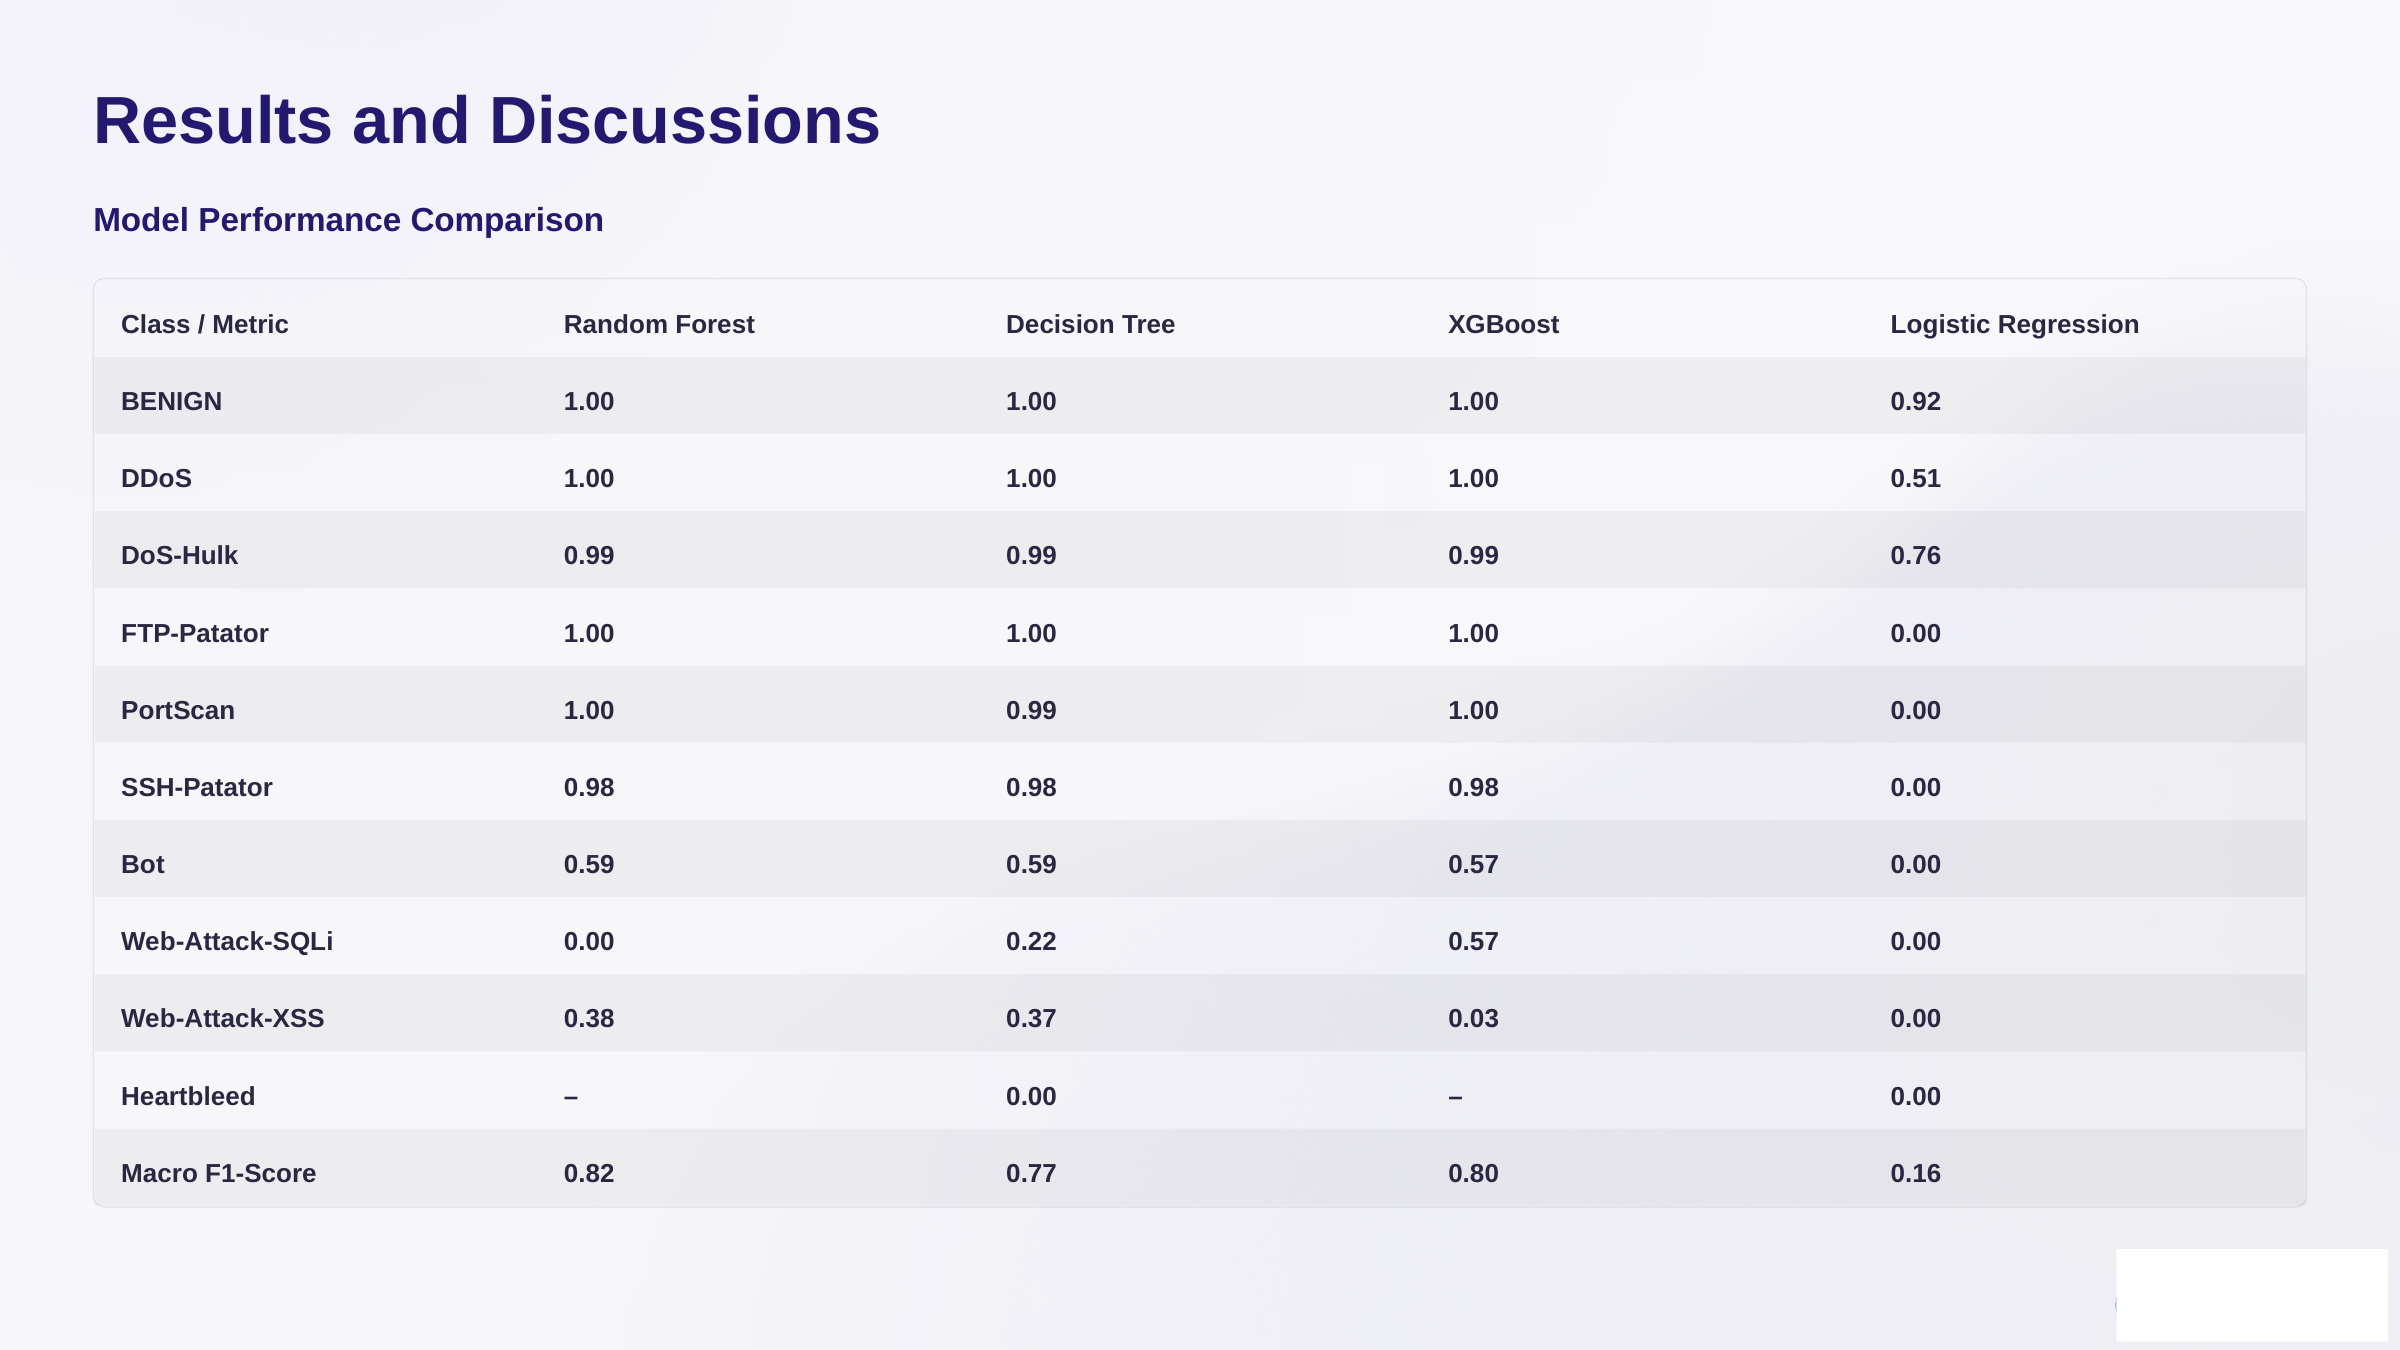

Results and Discussions
Model Performance Comparison

Class / Metric
Random Forest
Decision Tree
XGBoost
Logistic Regression

BENIGN
1.00
1.00
1.00
0.92

DDoS
1.00
1.00
1.00
0.51

DoS-Hulk
0.99
0.99
0.99
0.76

FTP-Patator
1.00
1.00
1.00
0.00

PortScan
1.00
0.99
1.00
0.00

SSH-Patator
0.98
0.98
0.98
0.00

Bot
0.59
0.59
0.57
0.00

Web-Attack-SQLi
0.00
0.22
0.57
0.00

Web-Attack-XSS
0.38
0.37
0.03
0.00

Heartbleed
–
0.00
–
0.00

Macro F1-Score
0.82
0.77
0.80
0.16